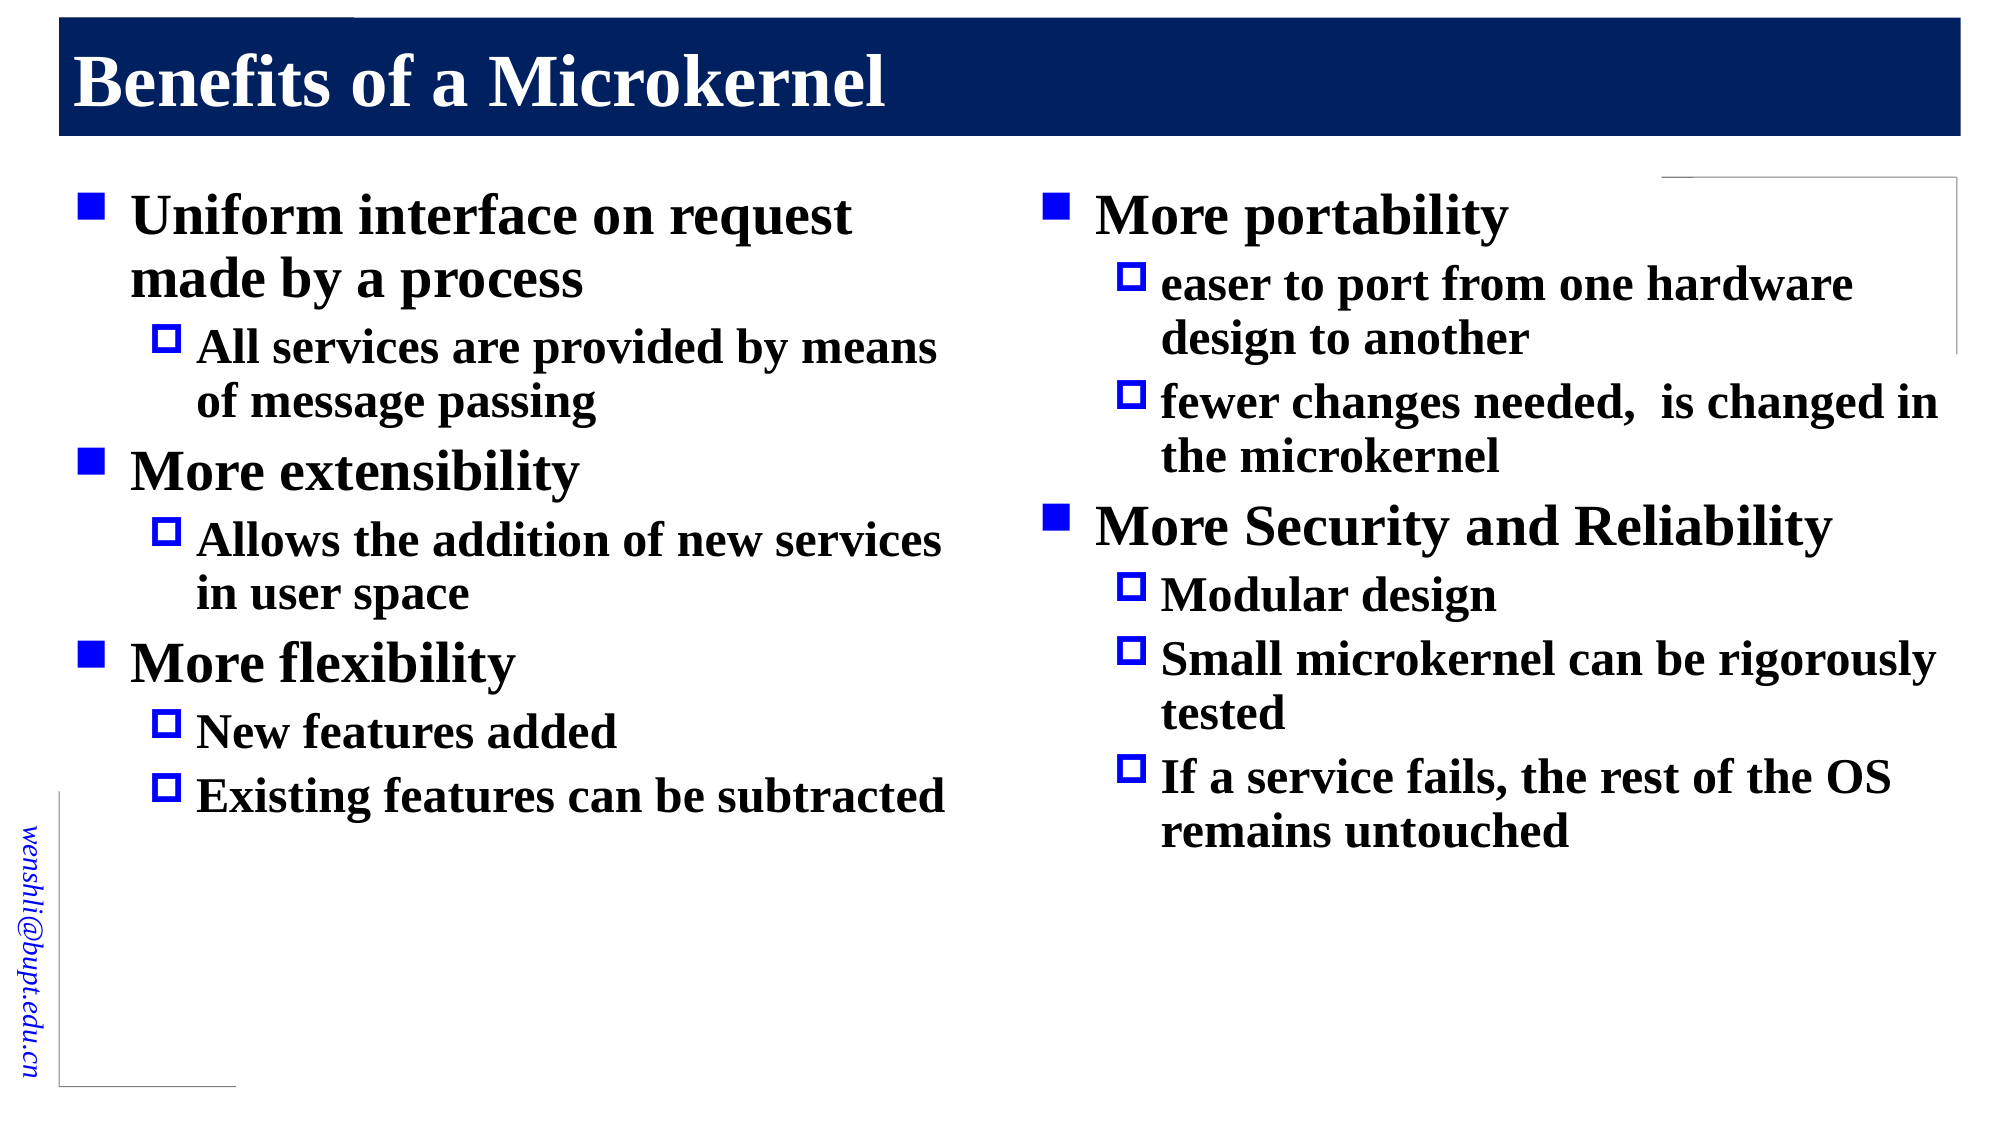

# Benefits of a Microkernel
Uniform interface on request made by a process
All services are provided by means of message passing
More extensibility
Allows the addition of new services in user space
More flexibility
New features added
Existing features can be subtracted
More portability
easer to port from one hardware design to another
fewer changes needed,  is changed in the microkernel
More Security and Reliability
Modular design
Small microkernel can be rigorously tested
If a service fails, the rest of the OS remains untouched

47